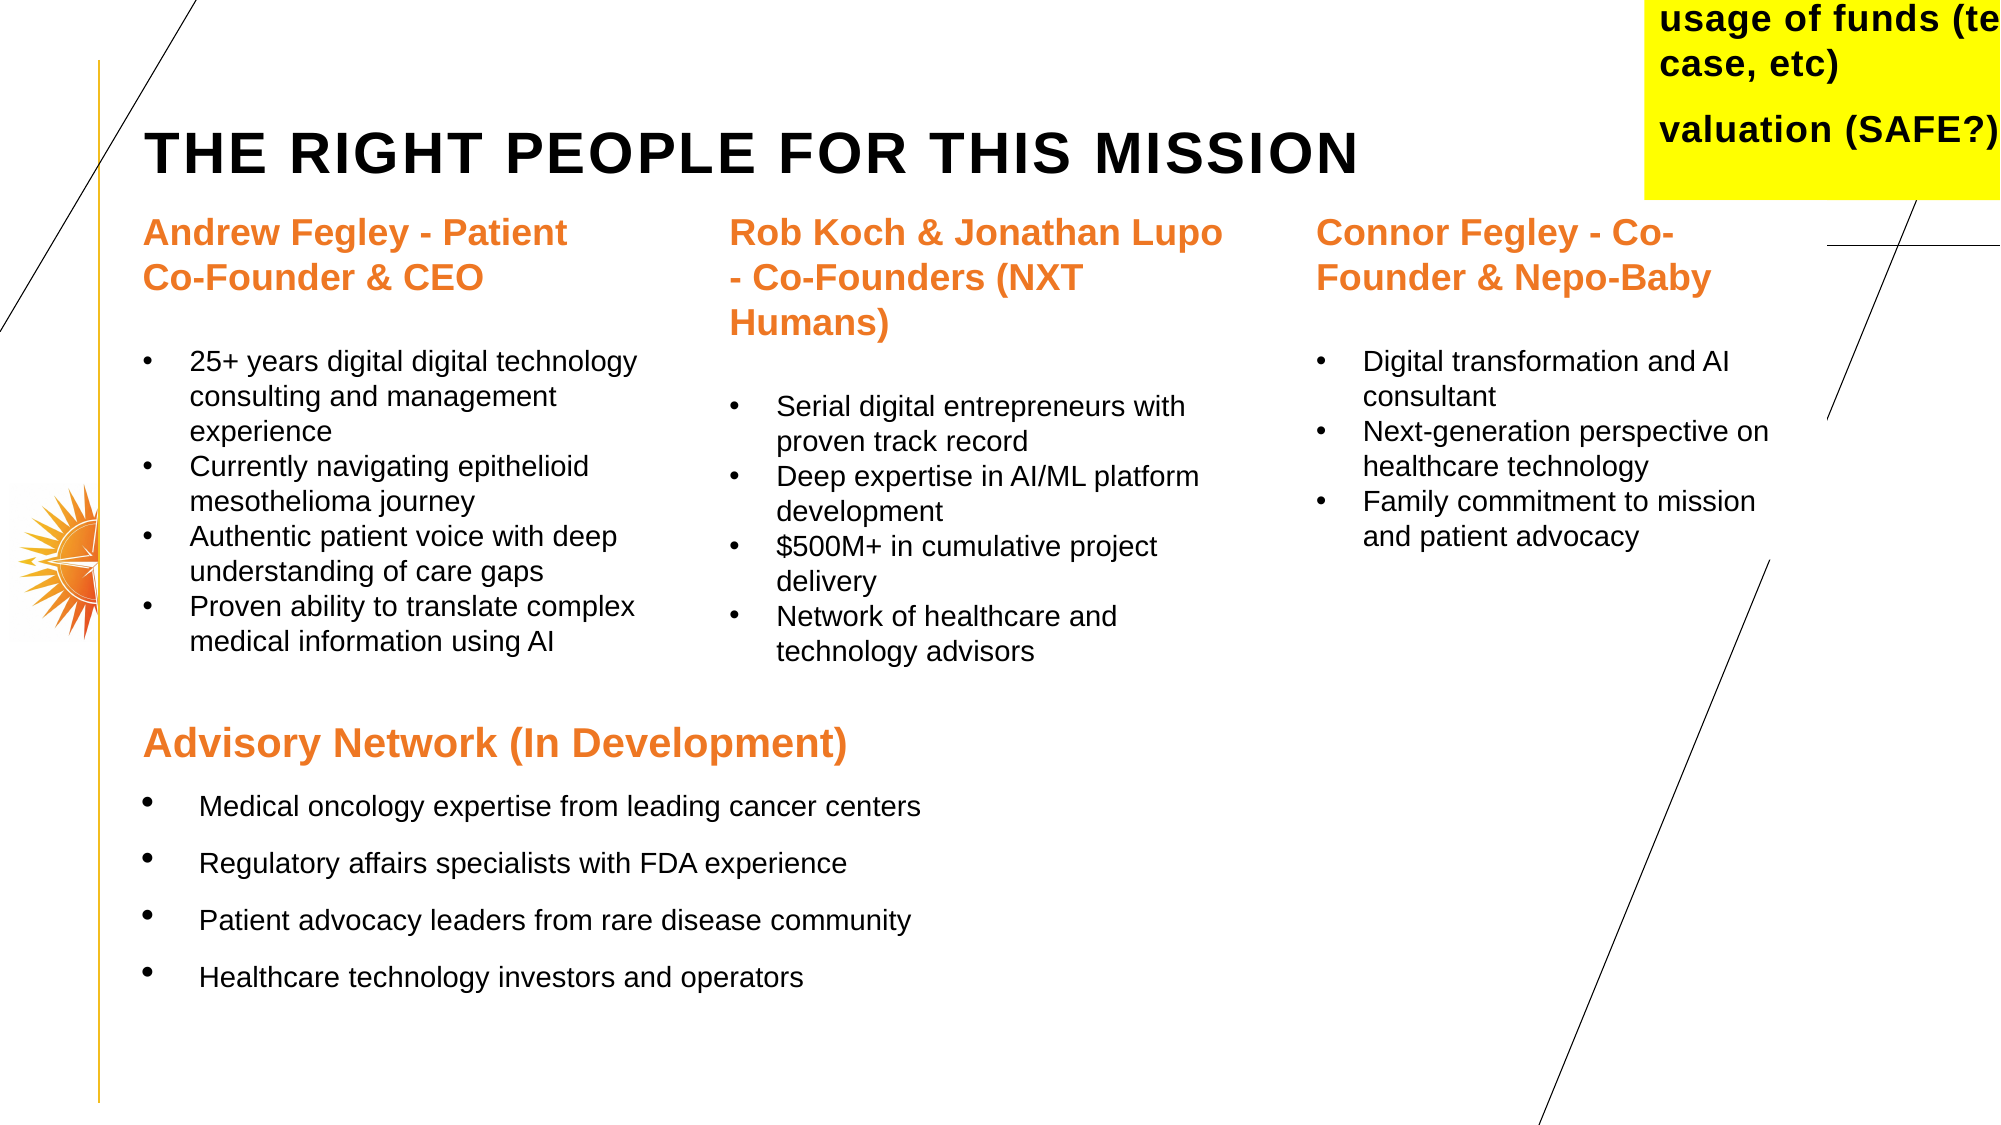

raise amount
usage of funds (team, business case, etc)
valuation (SAFE?)

# The Right People for This Mission
Andrew Fegley - Patient Co-Founder & CEO

25+ years digital digital technology consulting and management experience
Currently navigating epithelioid mesothelioma journey
Authentic patient voice with deep understanding of care gaps
Proven ability to translate complex medical information using AI
Rob Koch & Jonathan Lupo - Co-Founders (NXT Humans)

Serial digital entrepreneurs with proven track record
Deep expertise in AI/ML platform development
$500M+ in cumulative project delivery
Network of healthcare and technology advisors
Connor Fegley - Co-Founder & Nepo-Baby

Digital transformation and AI consultant
Next-generation perspective on healthcare technology
Family commitment to mission and patient advocacy
Advisory Network (In Development)
Medical oncology expertise from leading cancer centers
Regulatory affairs specialists with FDA experience
Patient advocacy leaders from rare disease community
Healthcare technology investors and operators